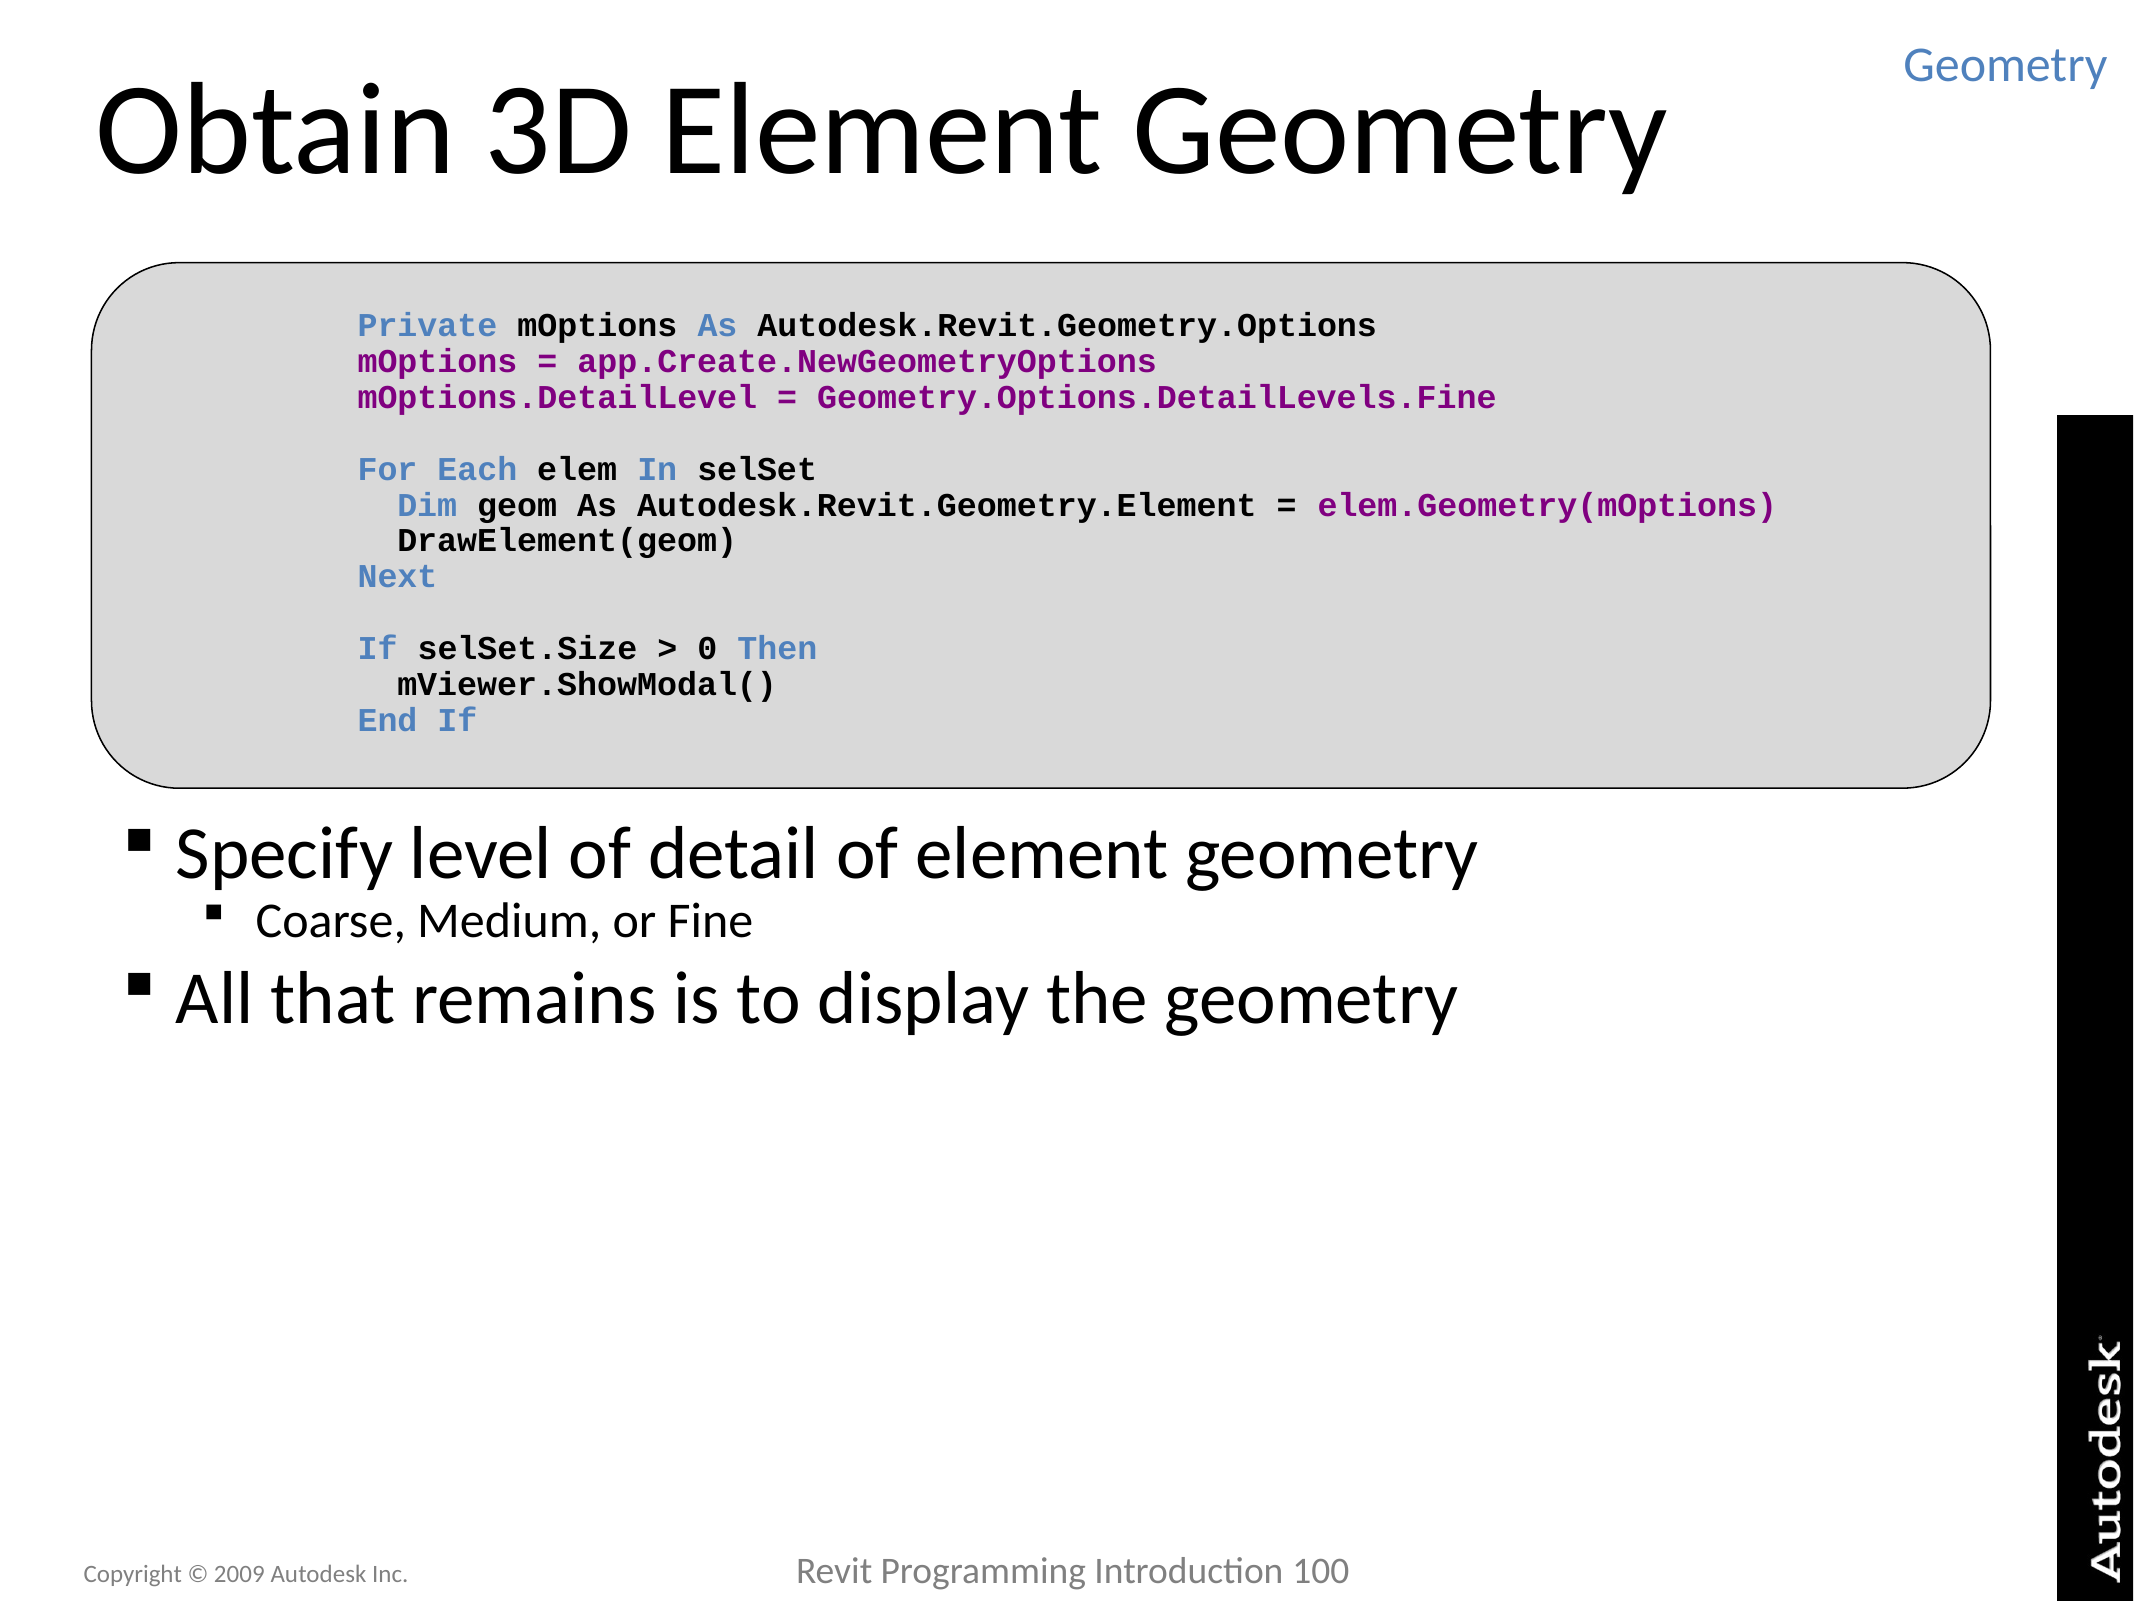

# Obtain 3D Element Geometry
Geometry

Private mOptions As Autodesk.Revit.Geometry.Options
mOptions = app.Create.NewGeometryOptions
mOptions.DetailLevel = Geometry.Options.DetailLevels.Fine

For Each elem In selSet
  Dim geom As Autodesk.Revit.Geometry.Element = elem.Geometry(mOptions)
  DrawElement(geom)
Next

If selSet.Size > 0 Then
  mViewer.ShowModal()
End If
Specify level of detail of element geometry
Coarse, Medium, or Fine
All that remains is to display the geometry